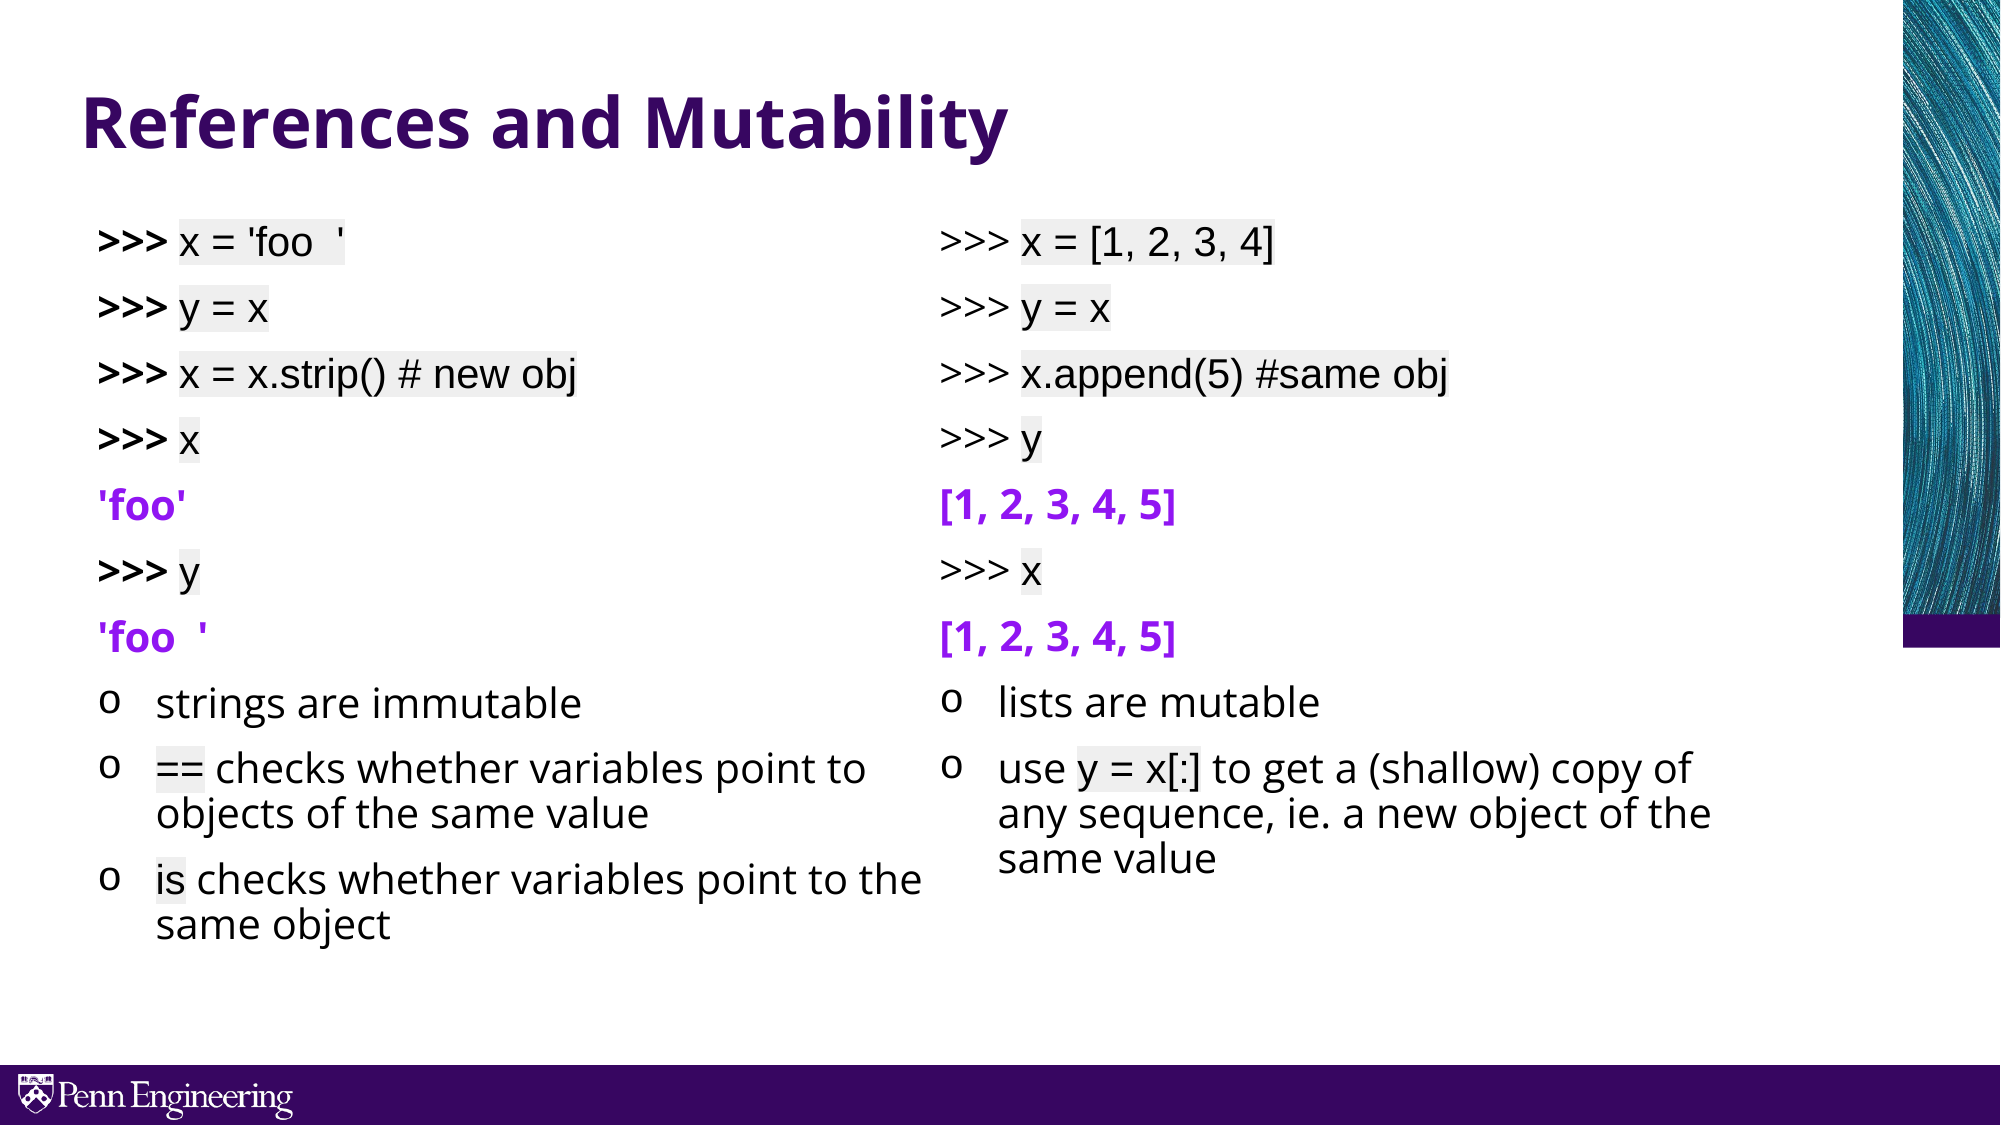

References and Mutability
>>> x = [1, 2, 3, 4]
>>> y = x
>>> x.append(5) #same obj
>>> y
[1, 2, 3, 4, 5]
>>> x
[1, 2, 3, 4, 5]
lists are mutable
use y = x[:] to get a (shallow) copy of any sequence, ie. a new object of the same value

>>> x = 'foo  '
>>> y = x
>>> x = x.strip() # new obj
>>> x
'foo'
>>> y
'foo  '
strings are immutable
== checks whether variables point to objects of the same value
is checks whether variables point to the same object